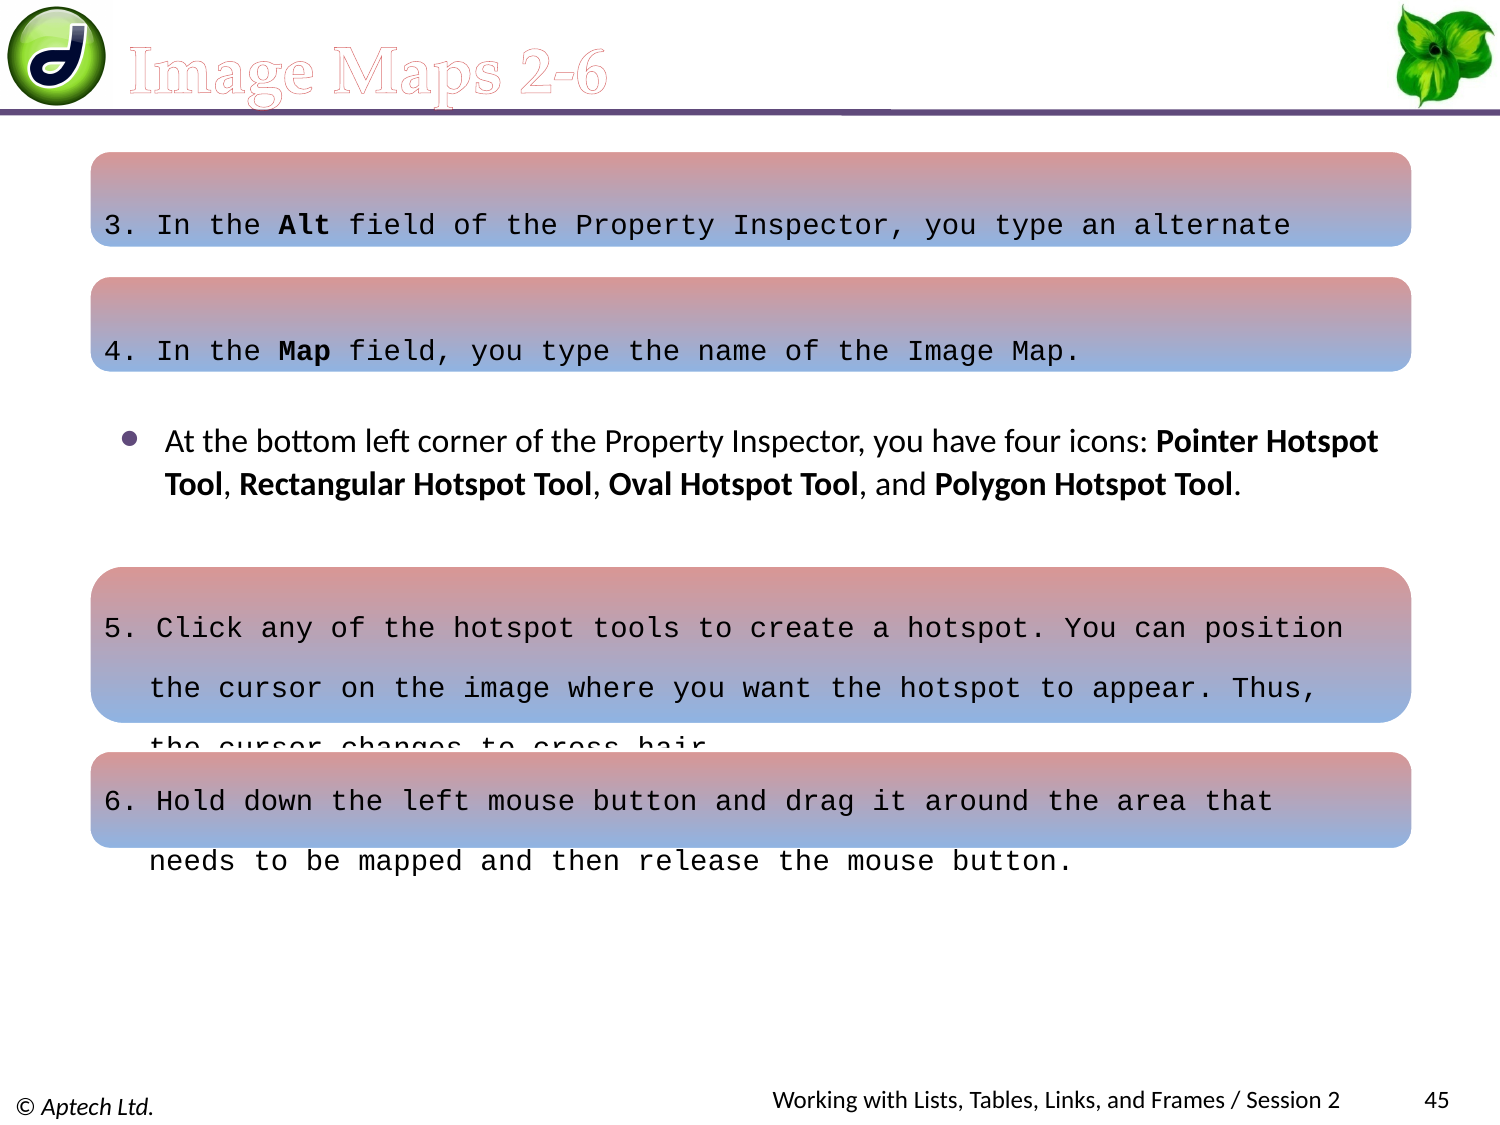

# Image Maps 2-6

3. In the Alt field of the Property Inspector, you type an alternate text.

4. In the Map field, you type the name of the Image Map.
At the bottom left corner of the Property Inspector, you have four icons: Pointer Hotspot Tool, Rectangular Hotspot Tool, Oval Hotspot Tool, and Polygon Hotspot Tool.

5. Click any of the hotspot tools to create a hotspot. You can position the cursor on the image where you want the hotspot to appear. Thus, the cursor changes to cross hair.

6. Hold down the left mouse button and drag it around the area that needs to be mapped and then release the mouse button.
Working with Lists, Tables, Links, and Frames / Session 2
45